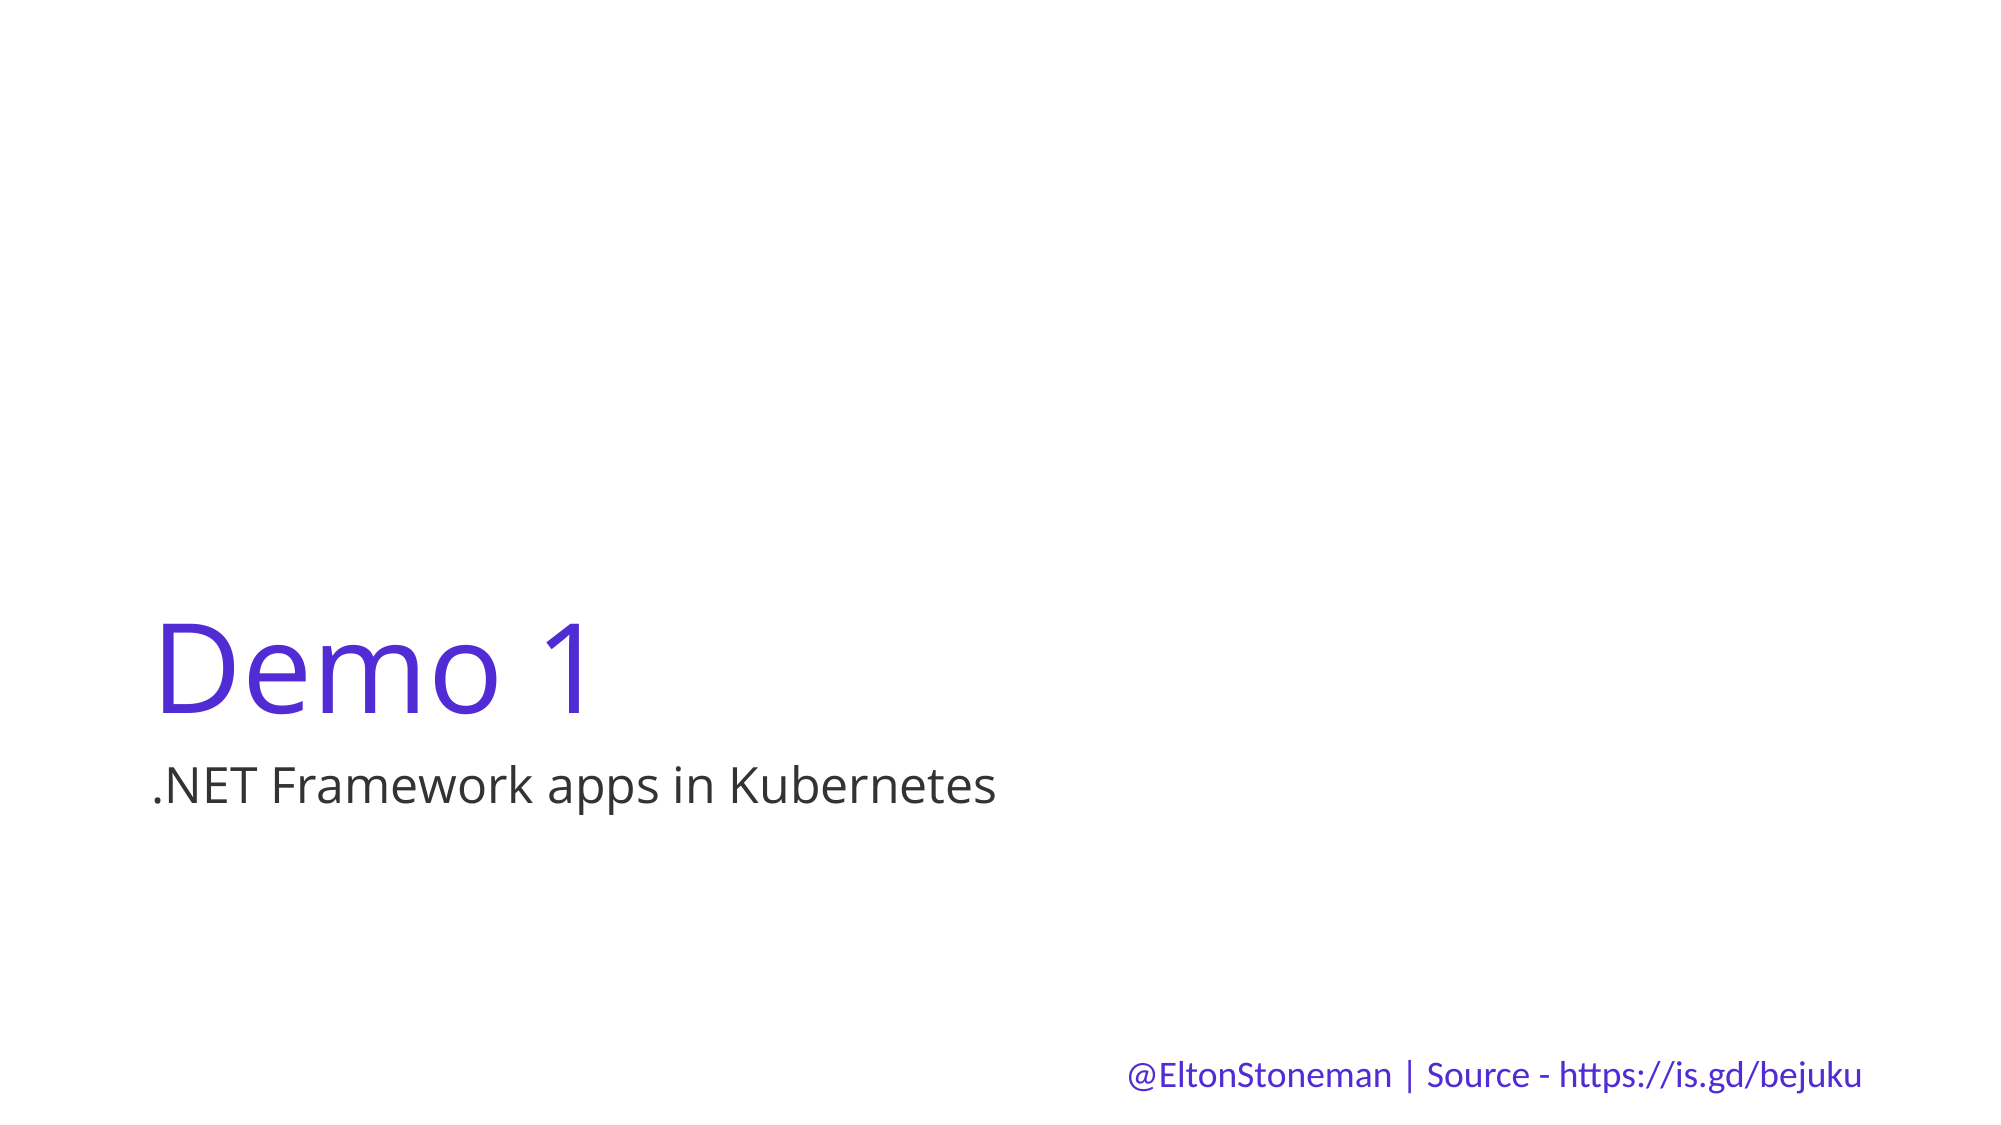

# Demo 1
.NET Framework apps in Kubernetes